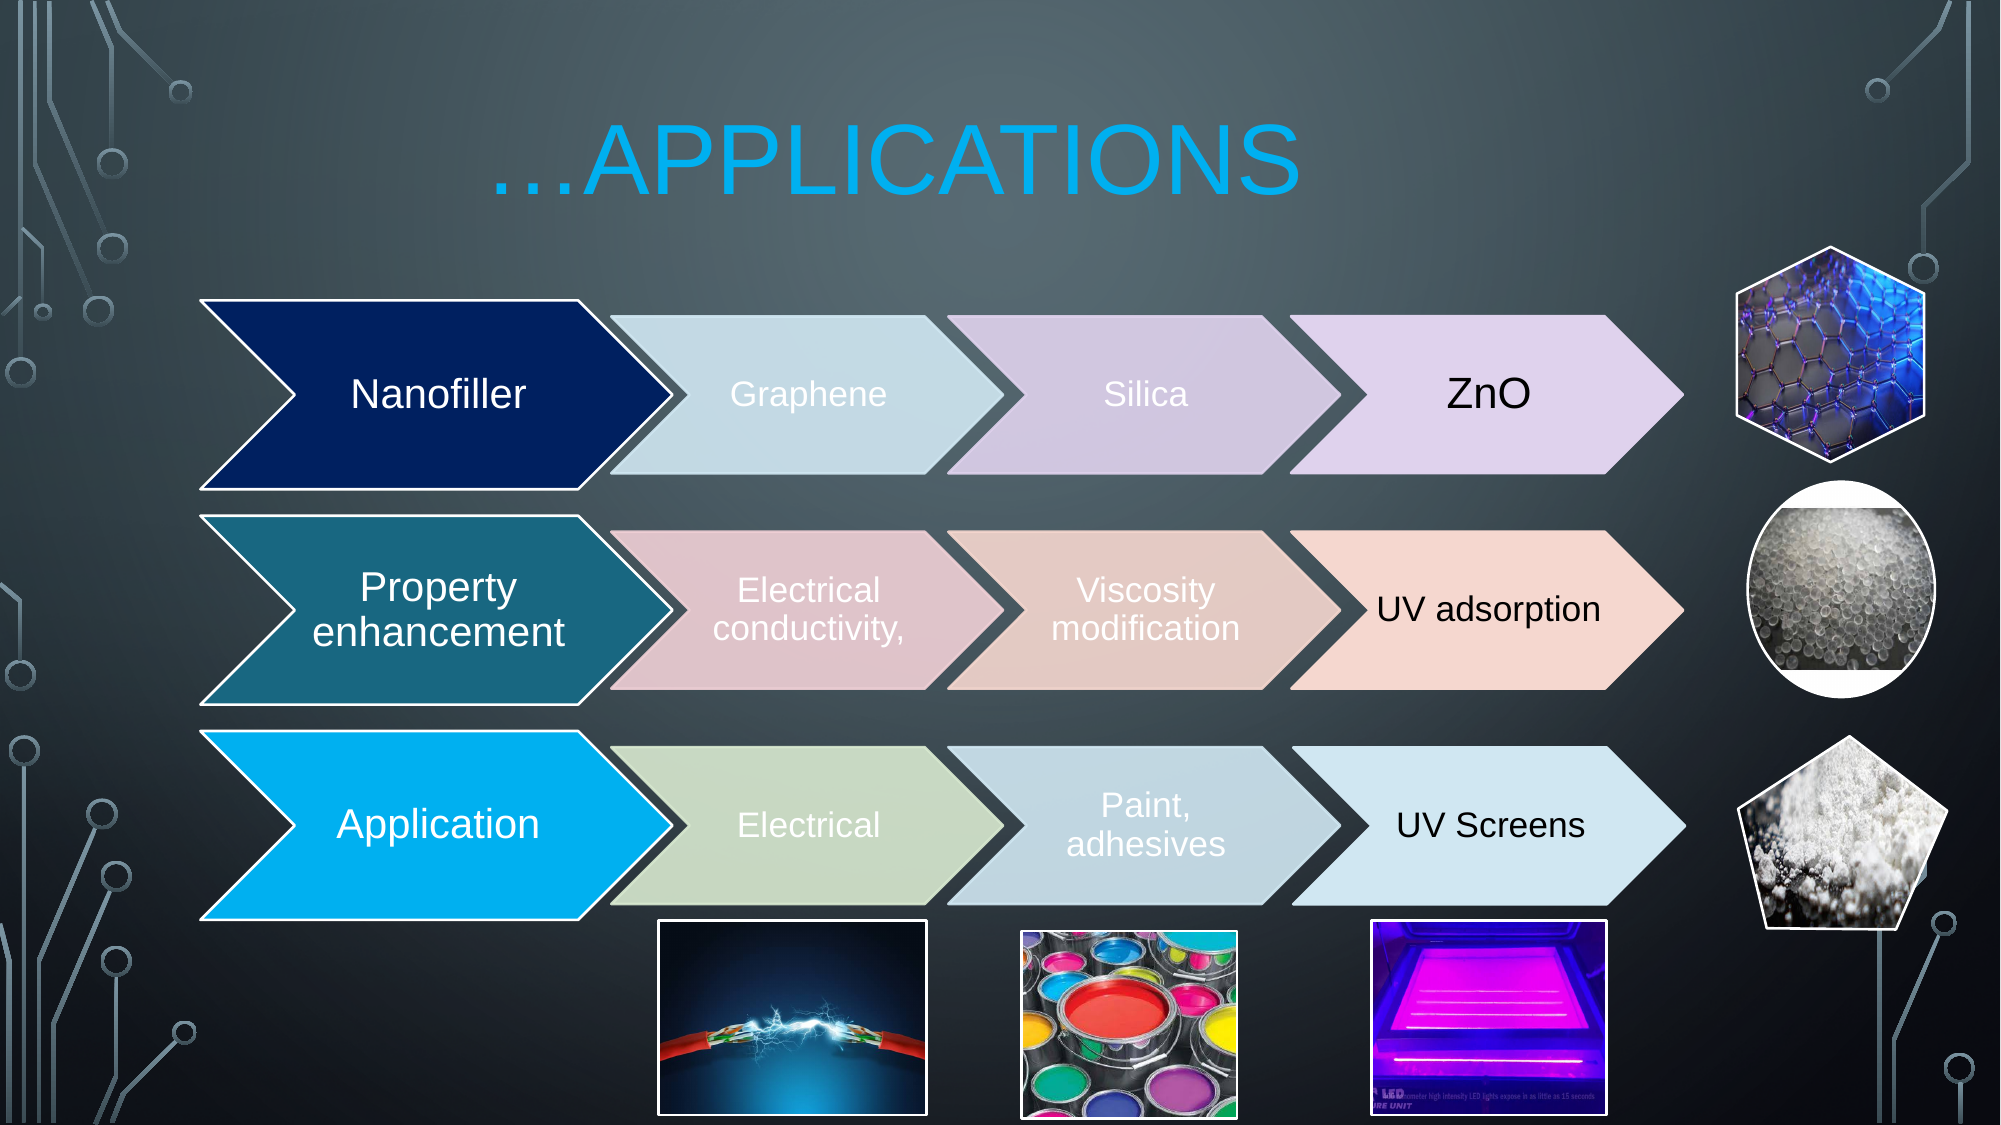

…APPLICATIONS

Nanofiller
Graphene
Silica
Property enhancement
Electrical conductivity,
Viscosity modification
Application
Electrical
Paint, adhesives

ZnO

UV adsorption

UV Screens